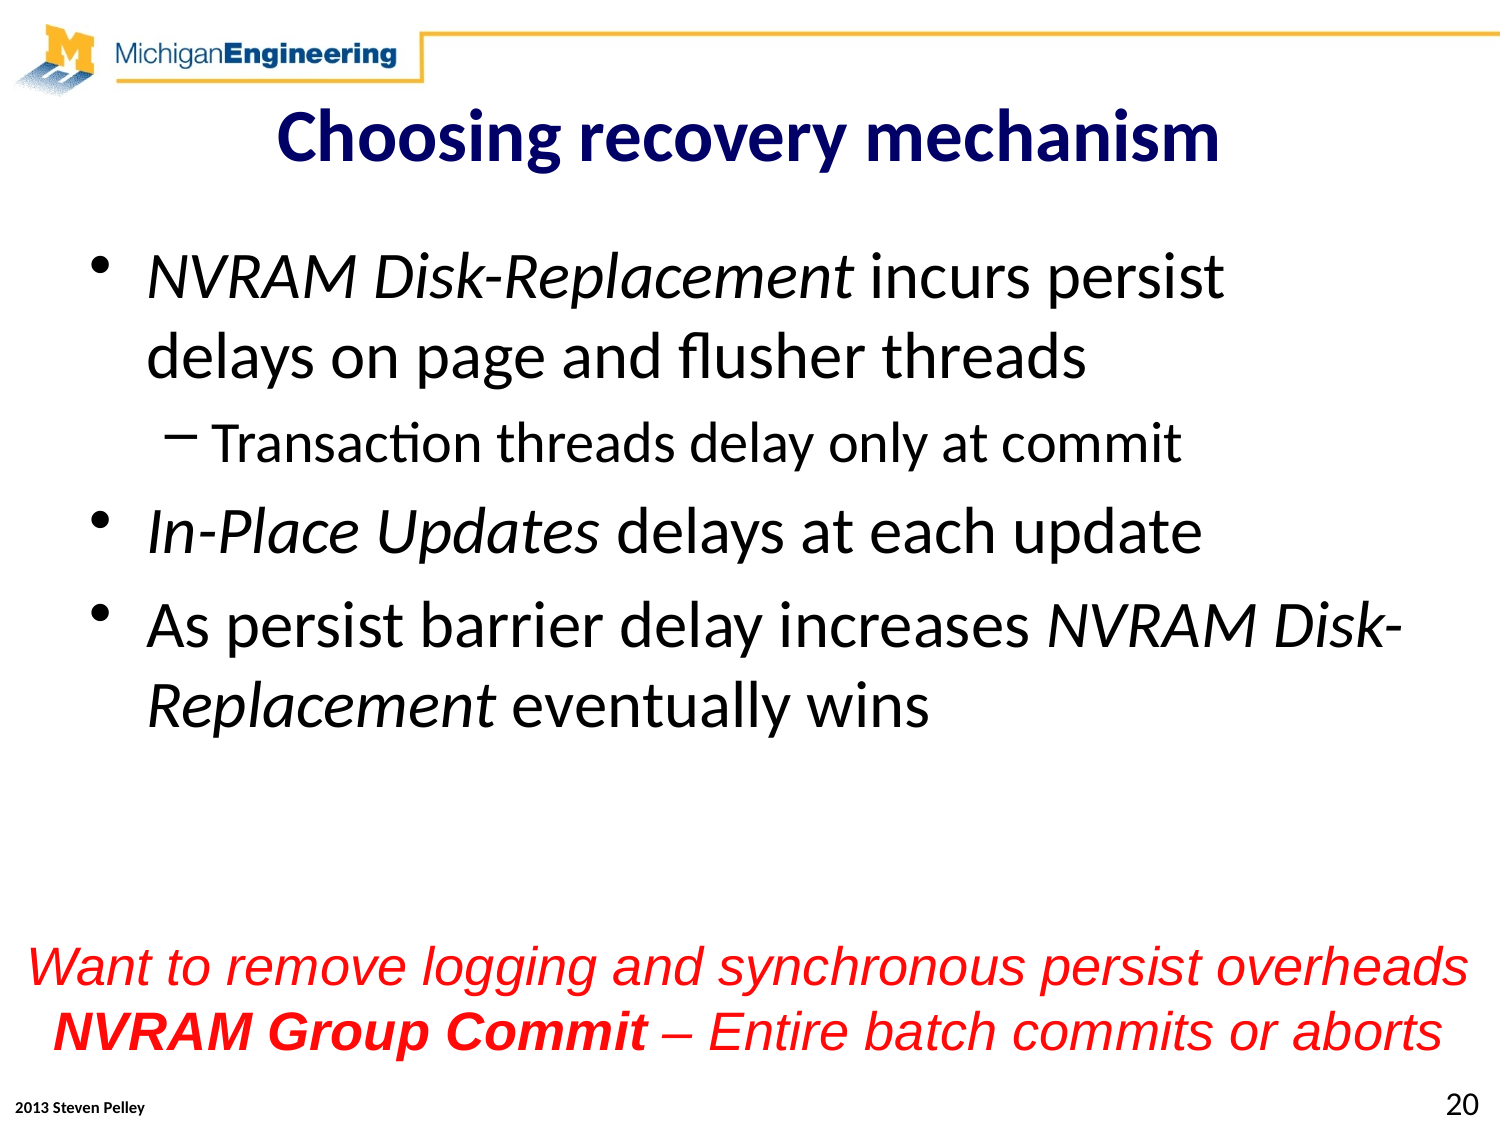

# Choosing recovery mechanism
NVRAM Disk-Replacement incurs persist delays on page and flusher threads
Transaction threads delay only at commit
In-Place Updates delays at each update
As persist barrier delay increases NVRAM Disk-Replacement eventually wins
Want to remove logging and synchronous persist overheads
NVRAM Group Commit – Entire batch commits or aborts
20